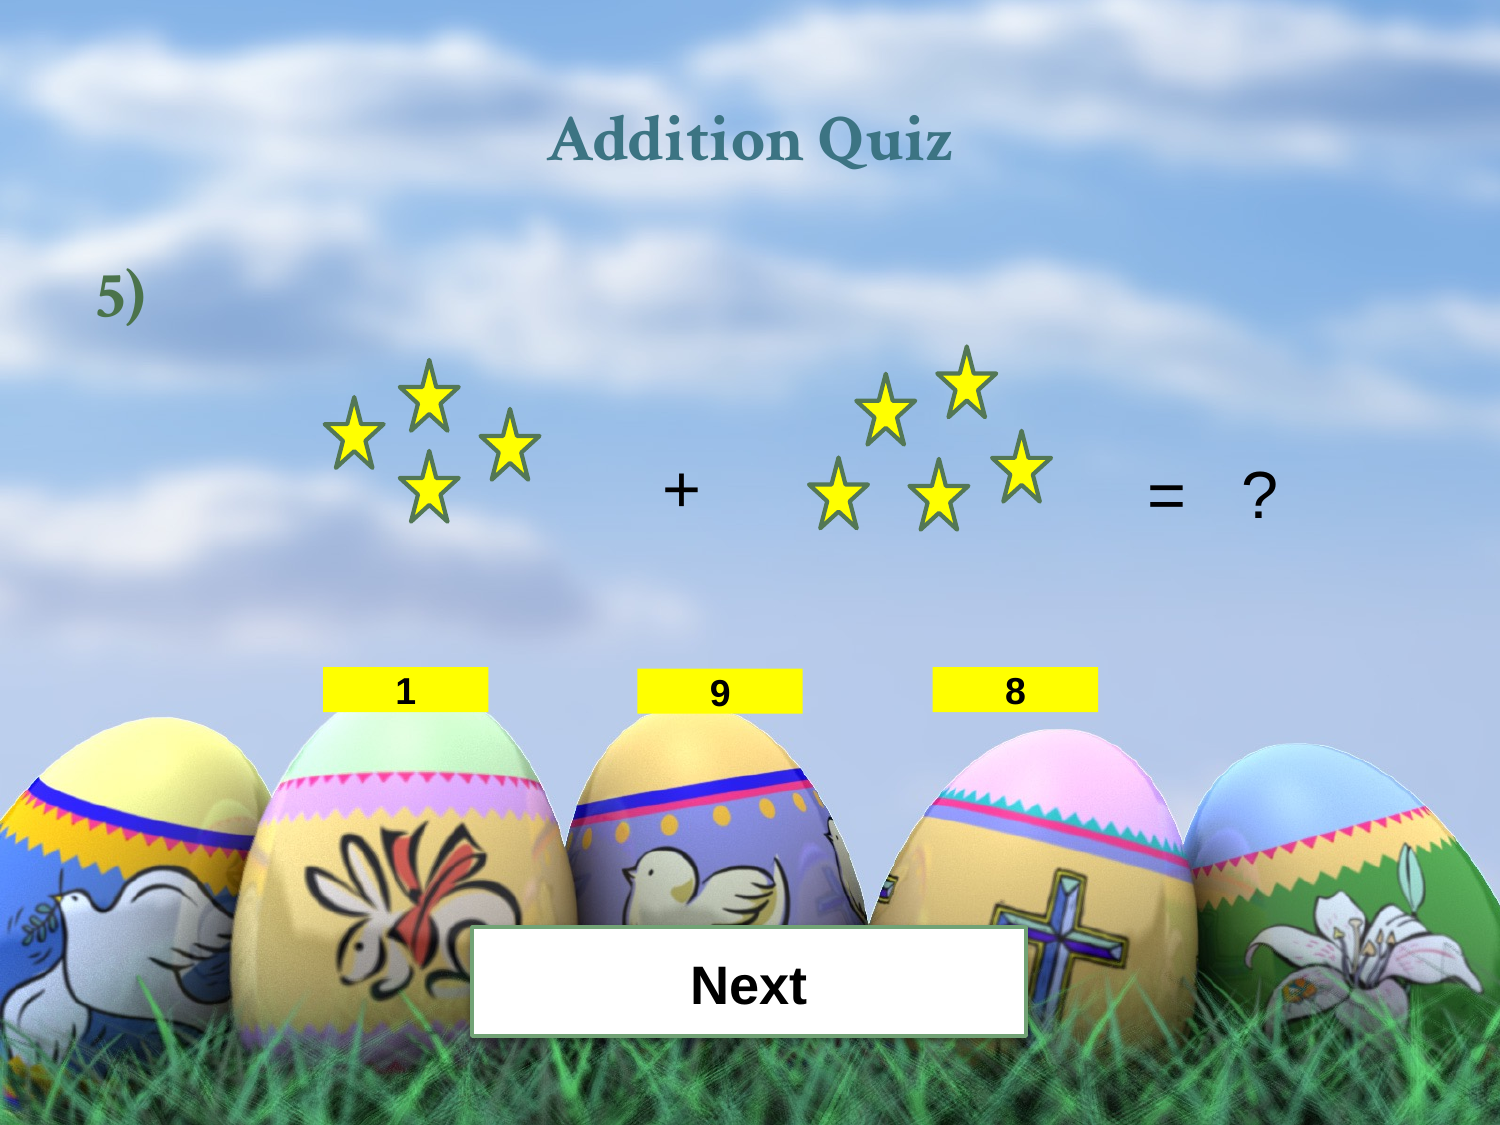

# Addition Quiz
5)

+
=
?

1
8
9

Next